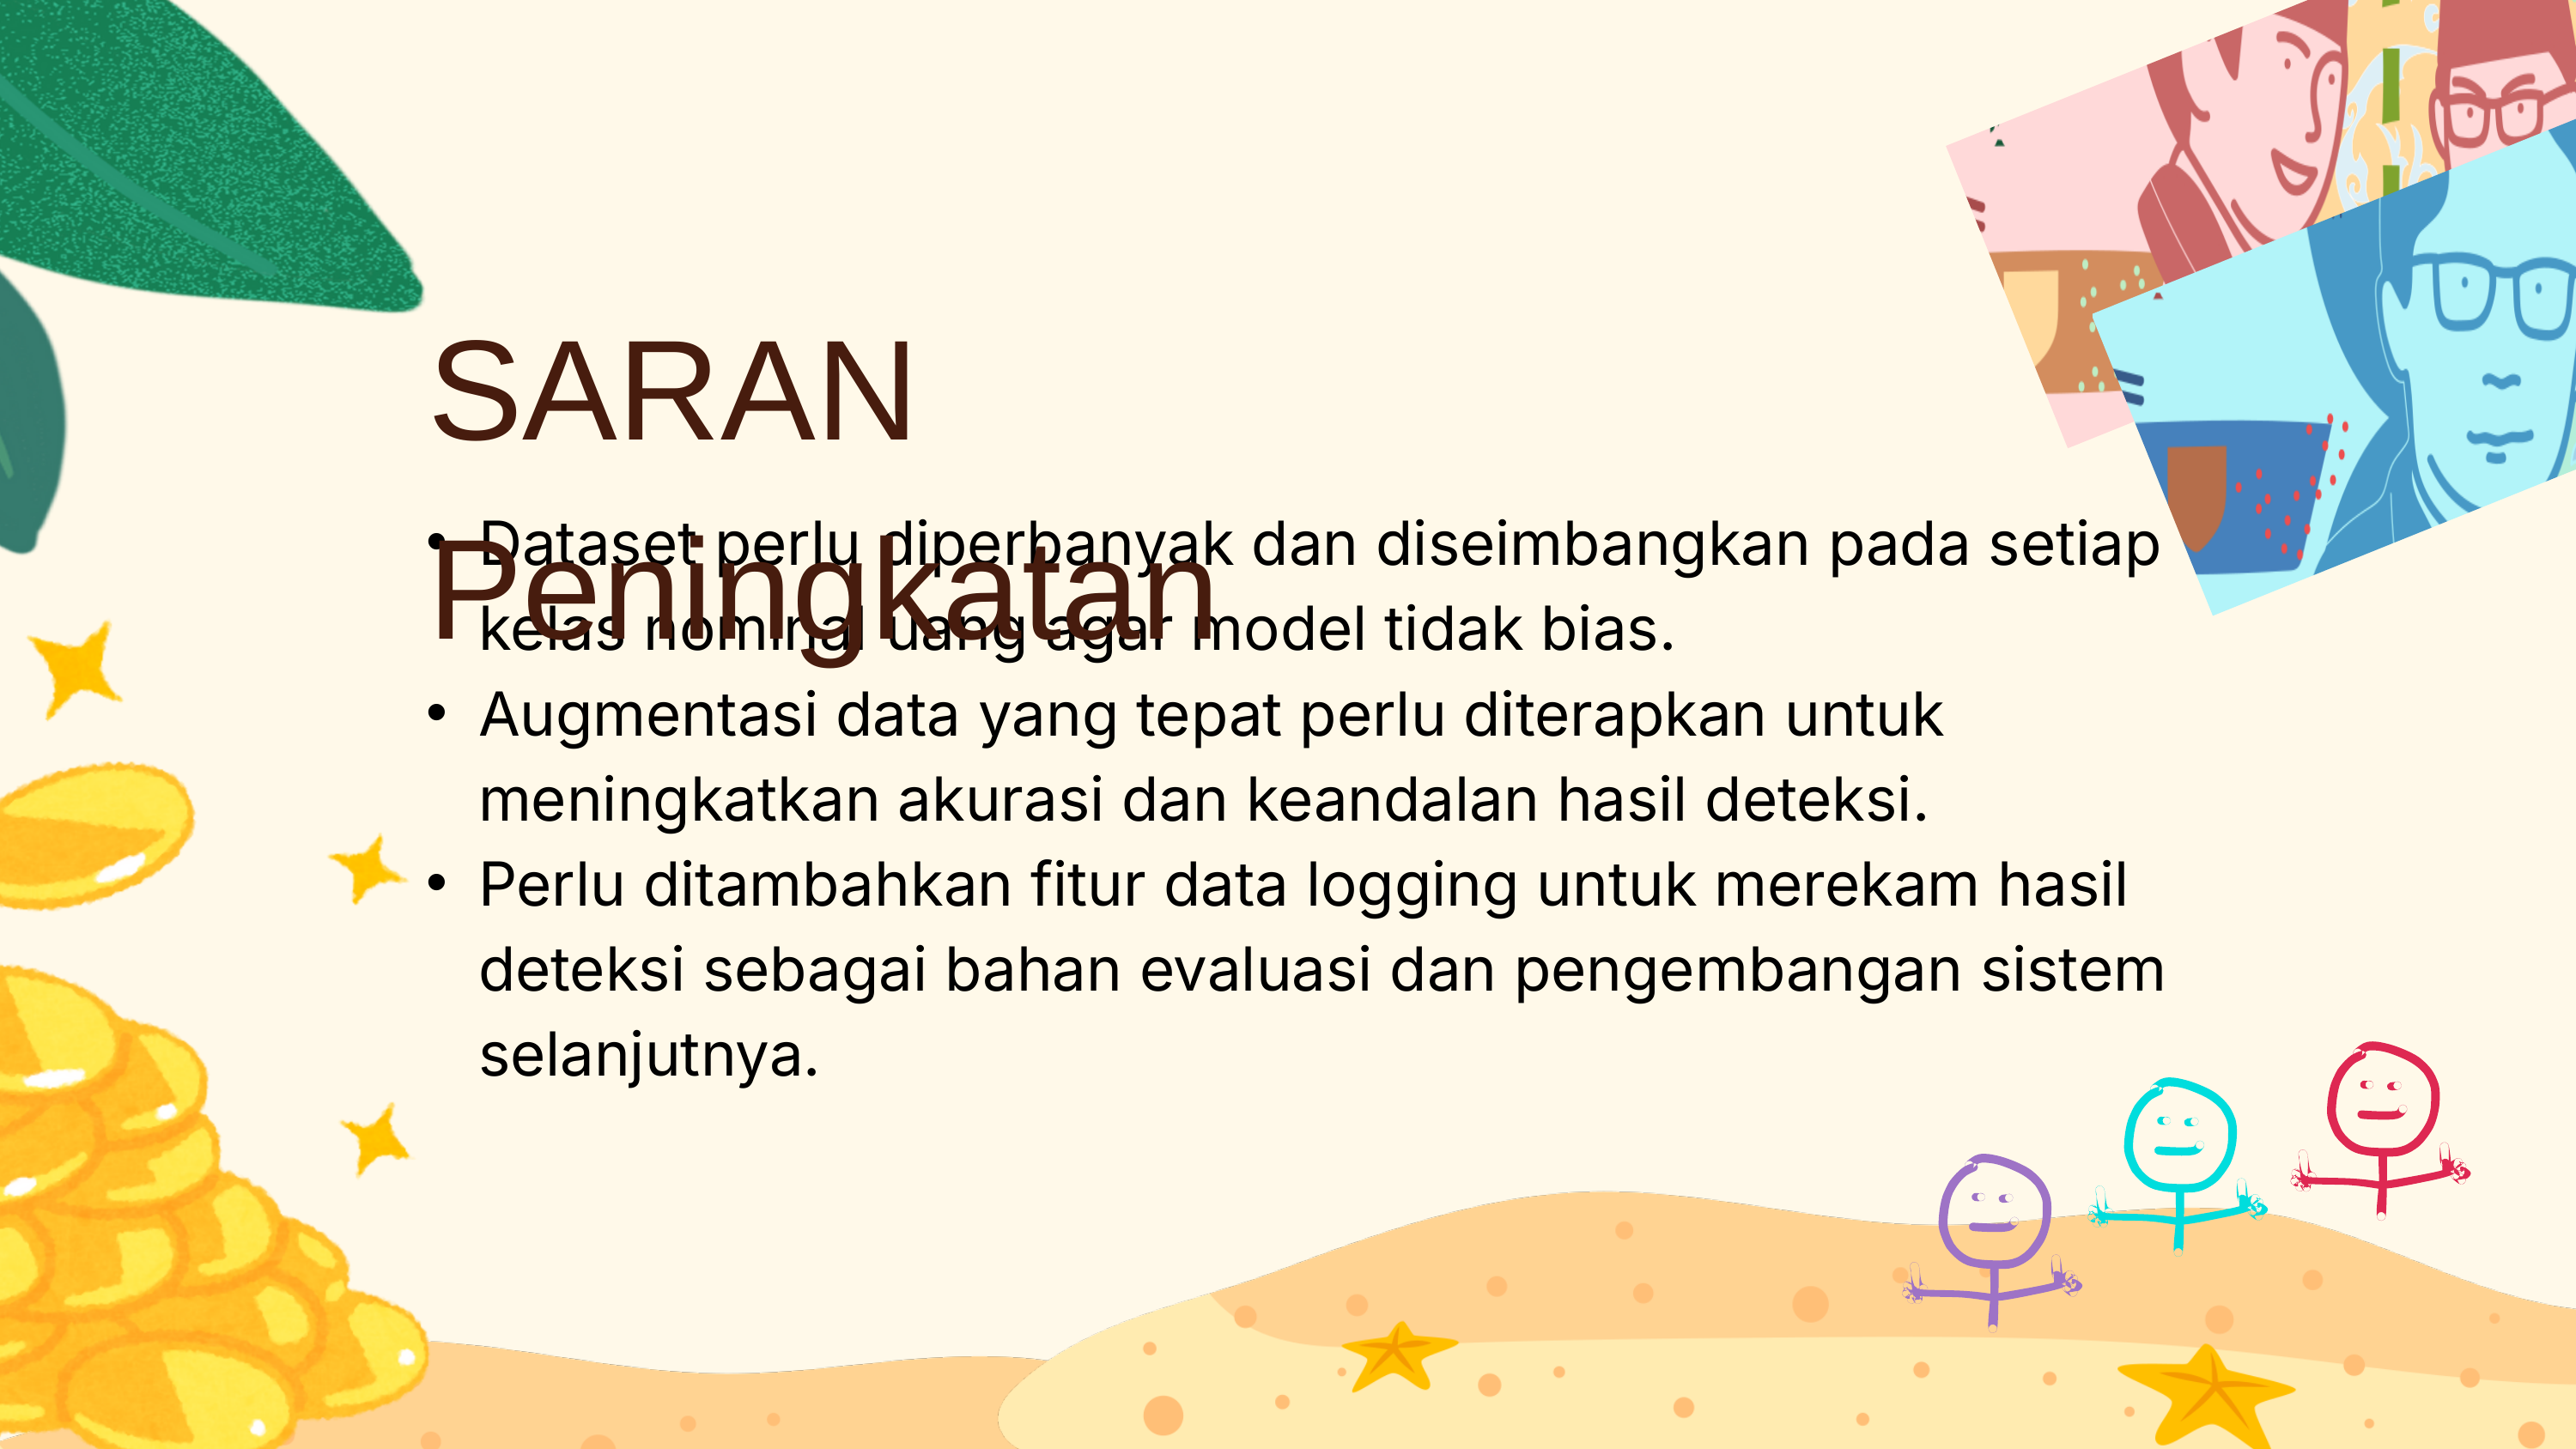

SARAN Peningkatan
Dataset perlu diperbanyak dan diseimbangkan pada setiap kelas nominal uang agar model tidak bias.
Augmentasi data yang tepat perlu diterapkan untuk meningkatkan akurasi dan keandalan hasil deteksi.
Perlu ditambahkan fitur data logging untuk merekam hasil deteksi sebagai bahan evaluasi dan pengembangan sistem selanjutnya.